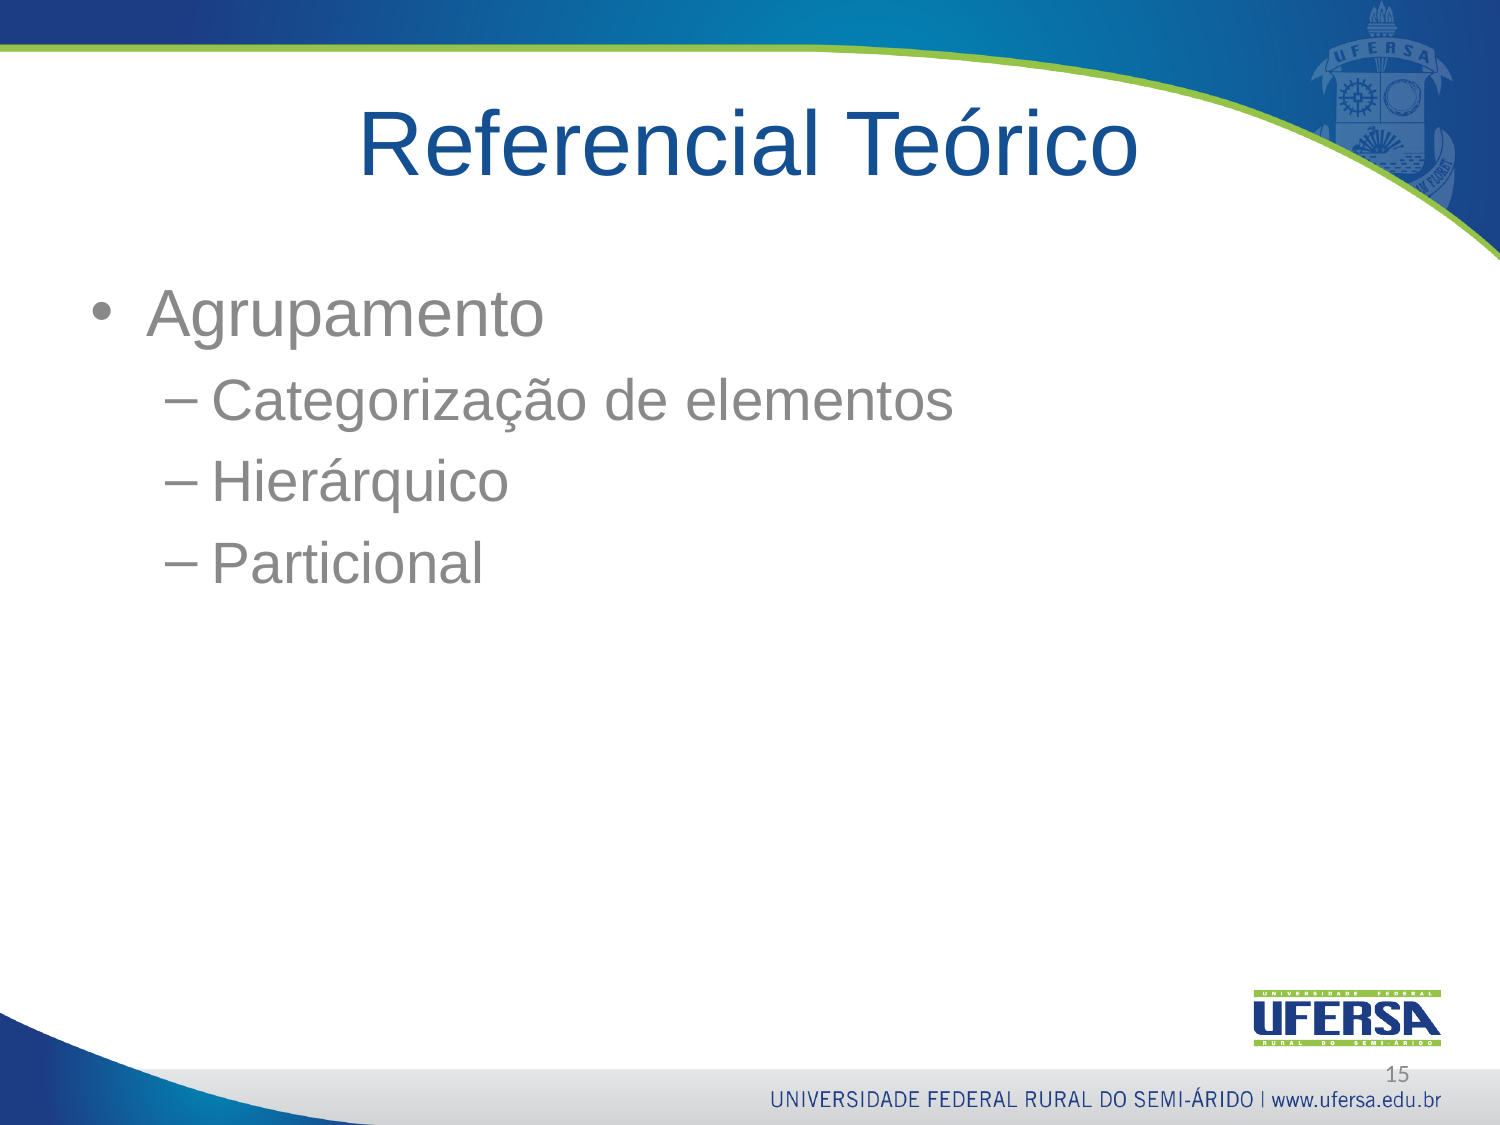

# Referencial Teórico
Agrupamento
Categorização de elementos
Hierárquico
Particional

15